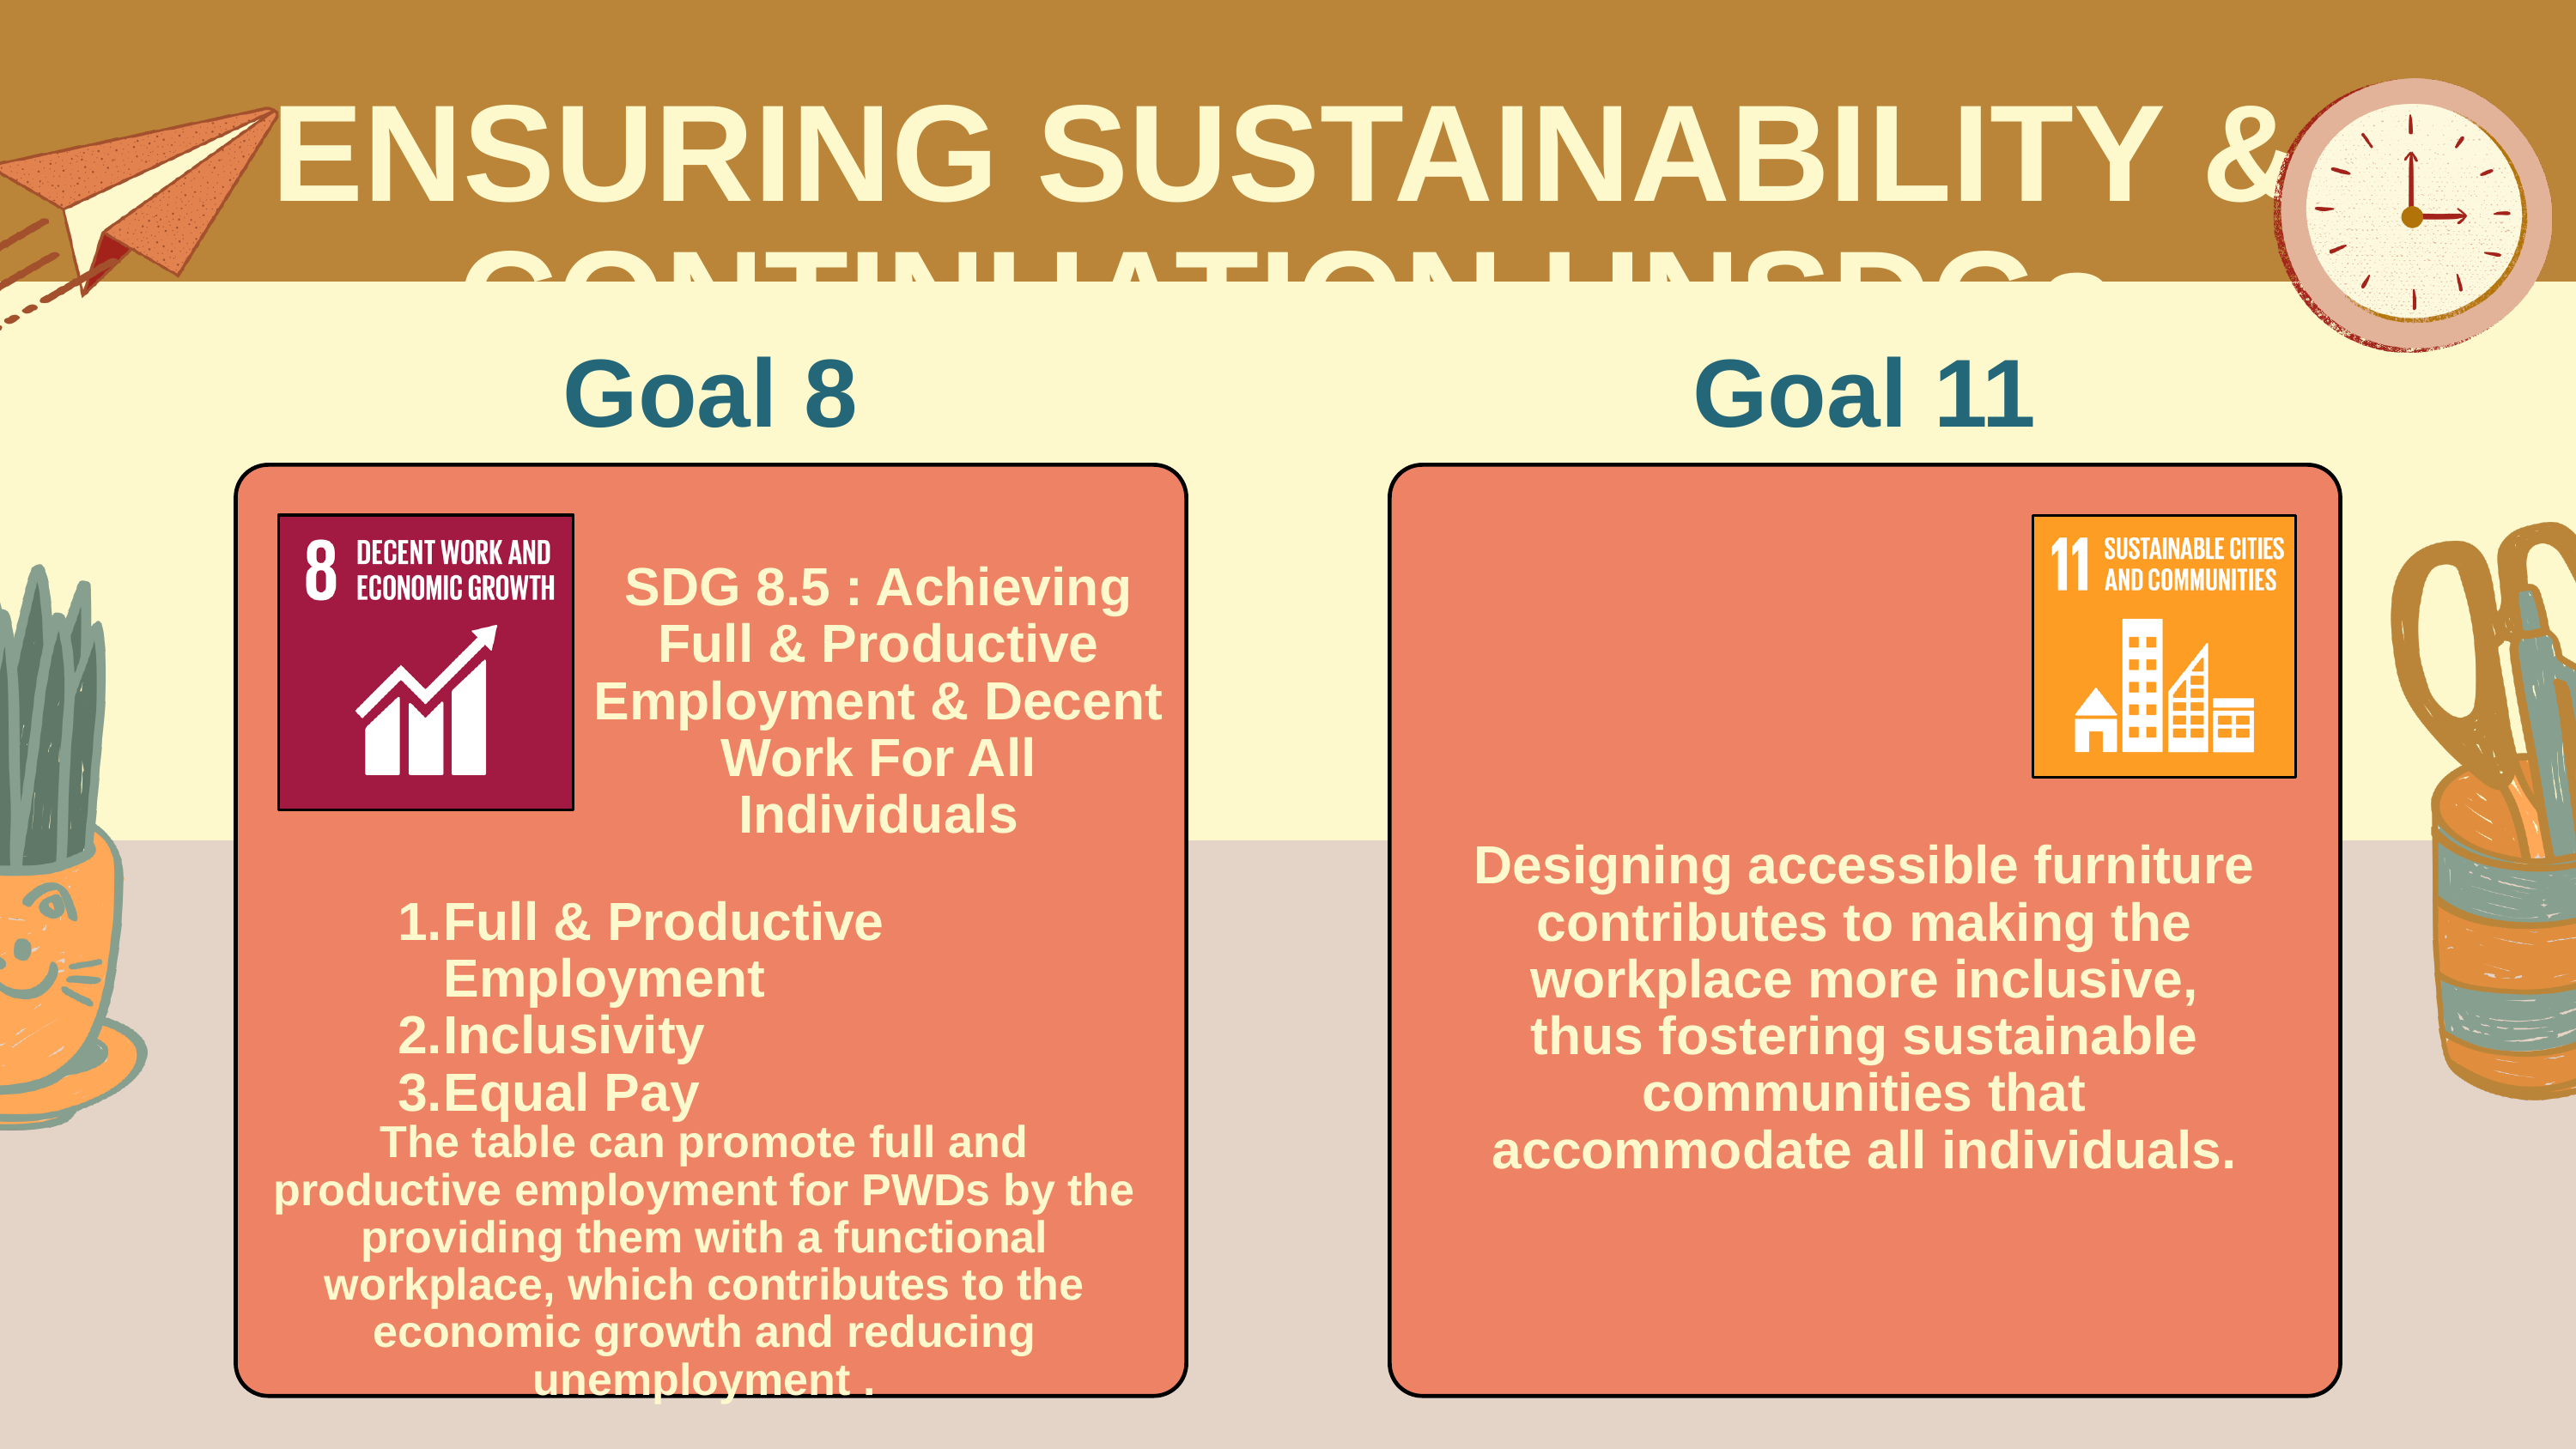

ENSURING SUSTAINABILITY & CONTINUATION UNSDGs

Goal 8
Goal 11

SDG 8.5 : Achieving Full & Productive Employment & Decent Work For All Individuals
Designing accessible furniture contributes to making the workplace more inclusive, thus fostering sustainable communities that accommodate all individuals.

Full & Productive Employment
Inclusivity
Equal Pay
The table can promote full and productive employment for PWDs by the providing them with a functional workplace, which contributes to the economic growth and reducing unemployment .